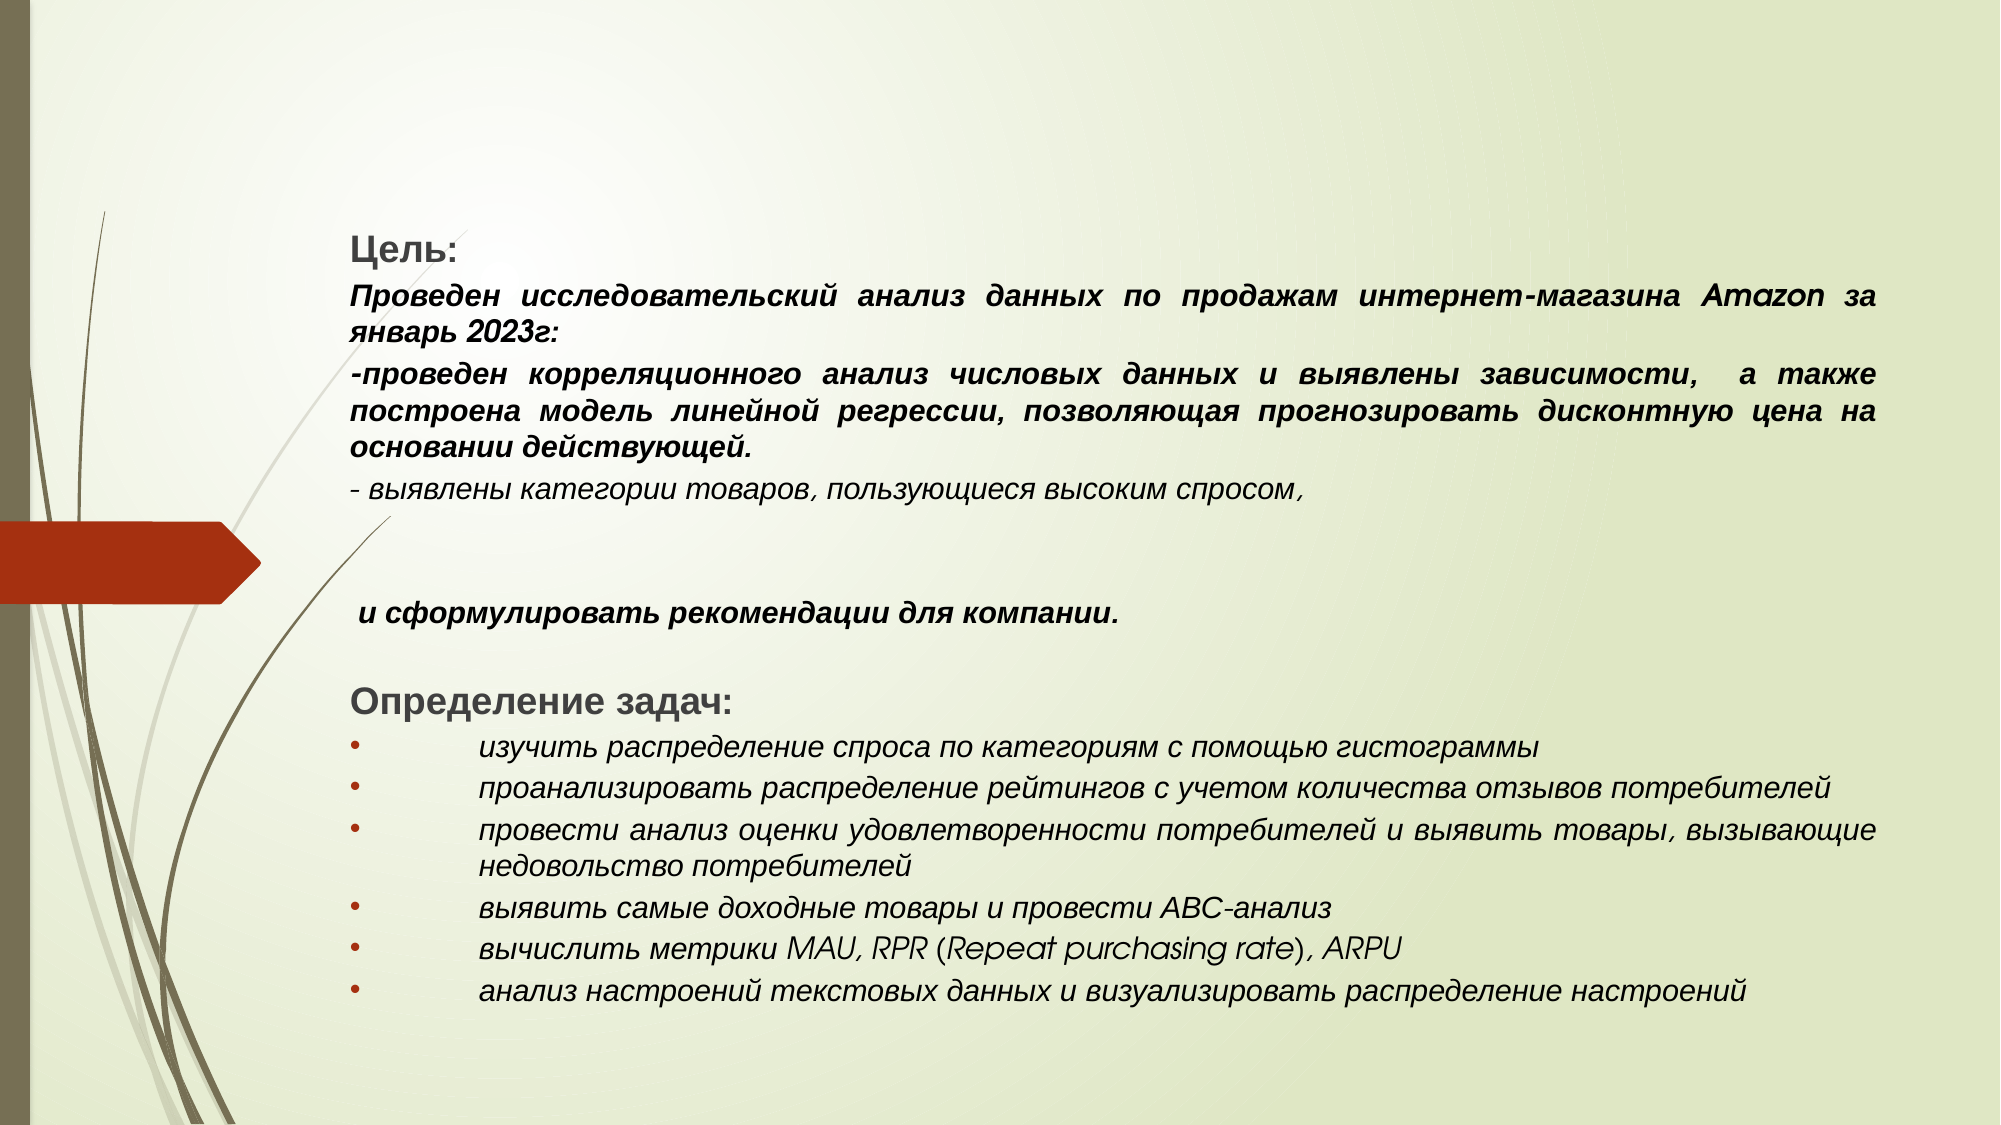

Цель:
Проведен исследовательский анализ данных по продажам интернет-магазина Amazon за январь 2023г:
-проведен корреляционного анализ числовых данных и выявлены зависимости,  а также построена модель линейной регрессии, позволяющая прогнозировать дисконтную цена на основании действующей.
- выявлены категории товаров, пользующиеся высоким спросом,

 и сформулировать рекомендации для компании.

Определение задач:
изучить распределение спроса по категориям с помощью гистограммы
проанализировать распределение рейтингов с учетом количества отзывов потребителей
провести анализ оценки удовлетворенности потребителей и выявить товары, вызывающие недовольство потребителей
выявить самые доходные товары и провести АВС-анализ
вычислить метрики MAU, RPR (Repeat purchasing rate), ARPU
анализ настроений текстовых данных и визуализировать распределение настроений